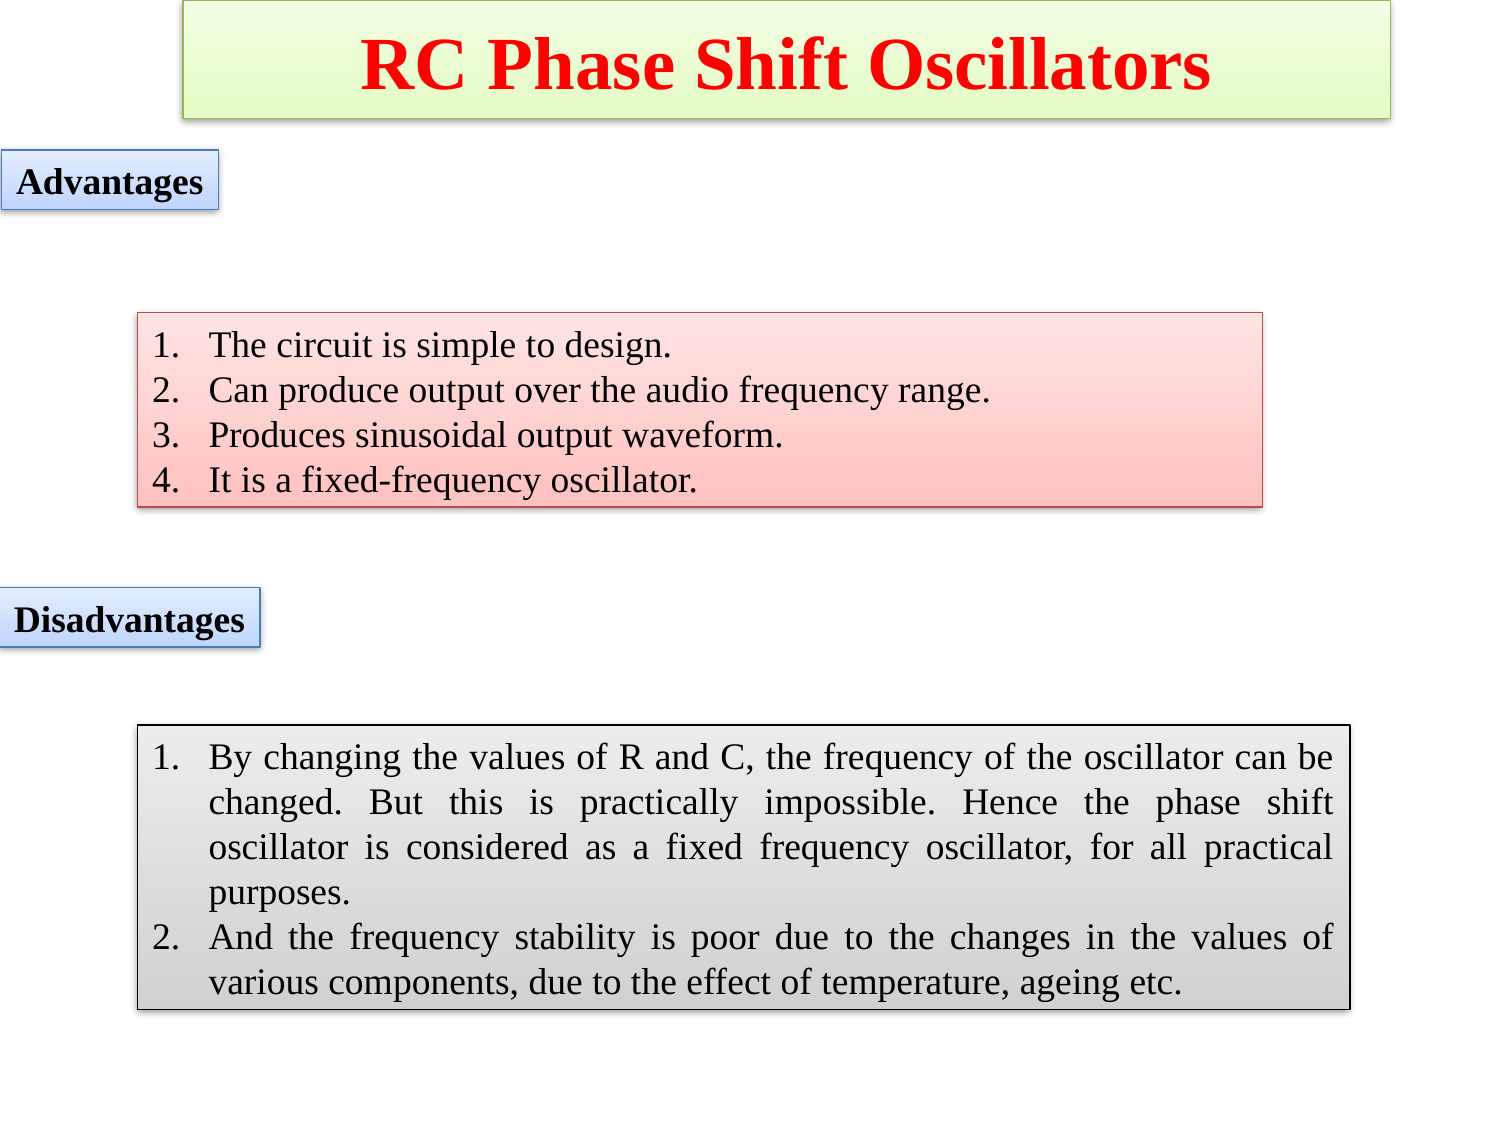

RC Phase Shift Oscillators
Advantages
The circuit is simple to design.
Can produce output over the audio frequency range.
Produces sinusoidal output waveform.
It is a fixed-frequency oscillator.
Disadvantages
By changing the values of R and C, the frequency of the oscillator can be changed. But this is practically impossible. Hence the phase shift oscillator is considered as a fixed frequency oscillator, for all practical purposes.
And the frequency stability is poor due to the changes in the values of various components, due to the effect of temperature, ageing etc.